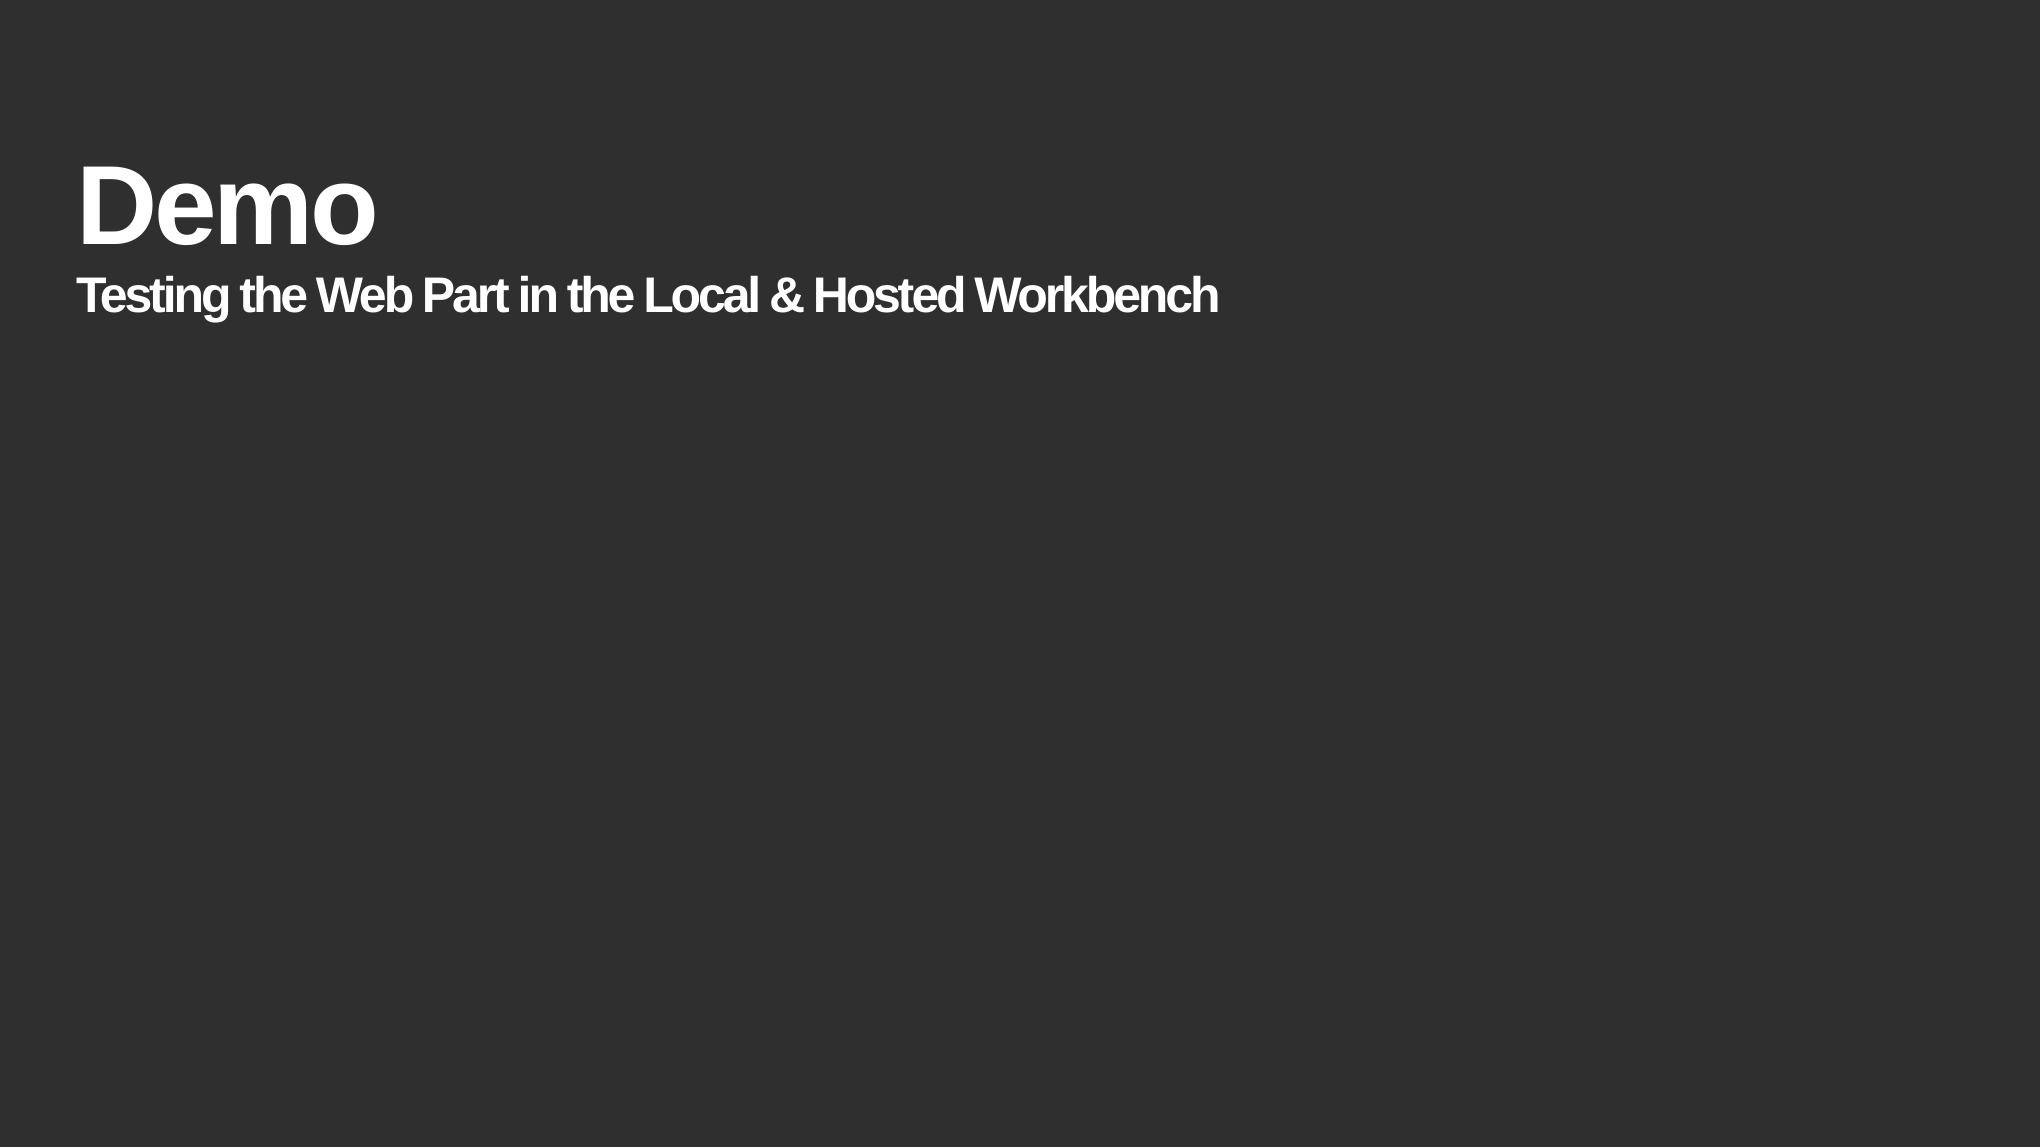

# Demo Testing the Web Part in the Local & Hosted Workbench